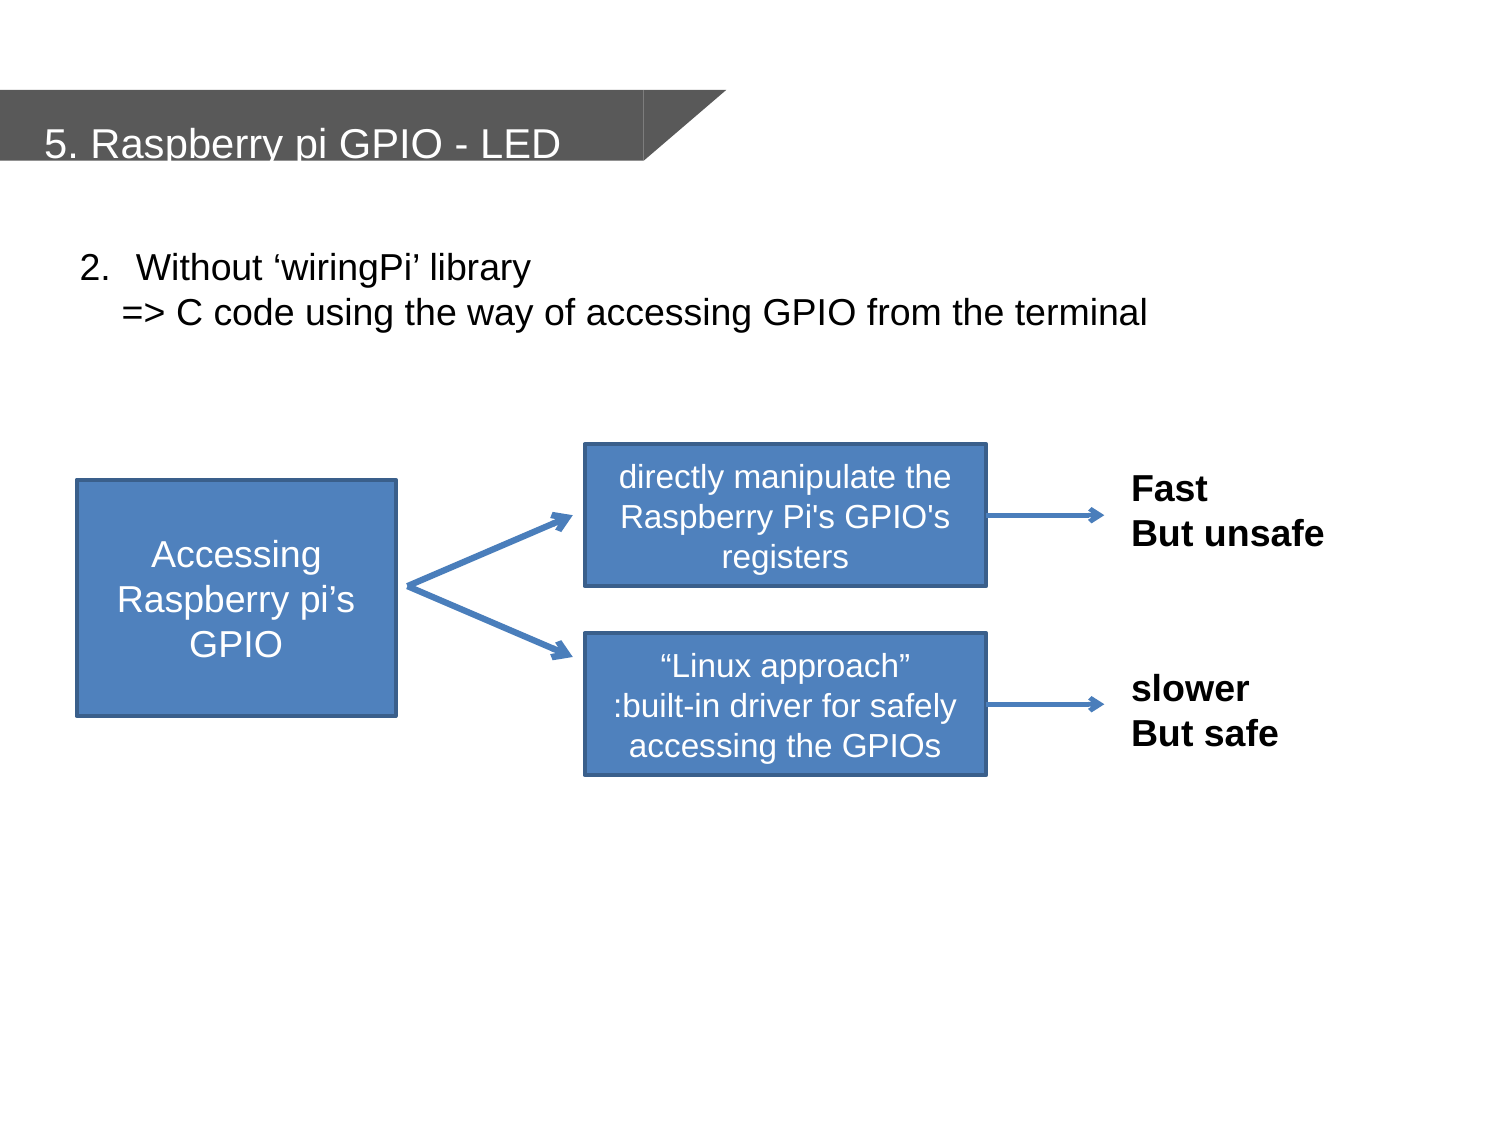

5. Raspberry pi GPIO - LED

Without ‘wiringPi’ library
    => C code using the way of accessing GPIO from the terminal

directly manipulate the Raspberry Pi's GPIO's registers
Fast
But unsafe
Accessing Raspberry pi’s GPIO
“Linux approach”
:built-in driver for safely accessing the GPIOs
slower
But safe